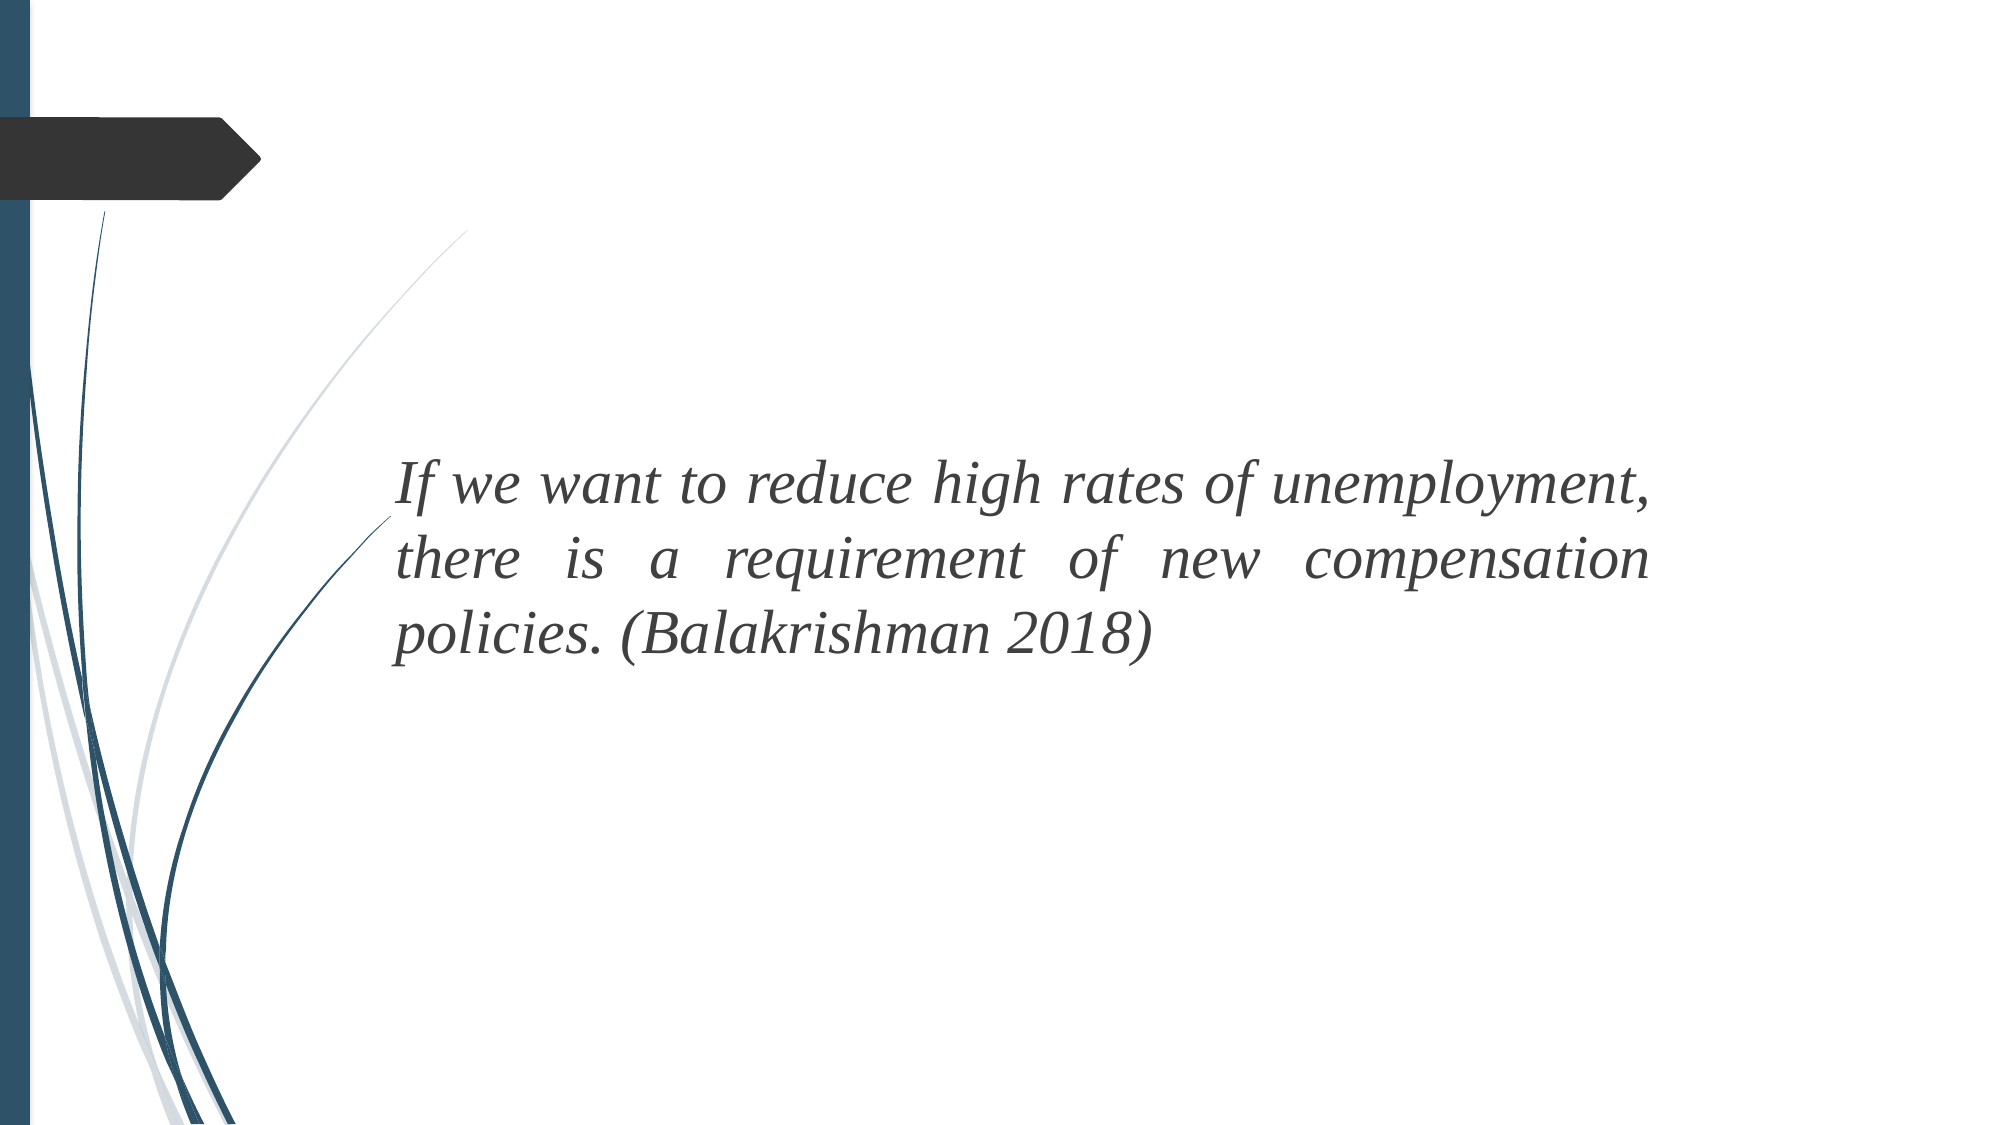

If we want to reduce high rates of unemployment, there is a requirement of new compensation policies. (Balakrishman 2018)